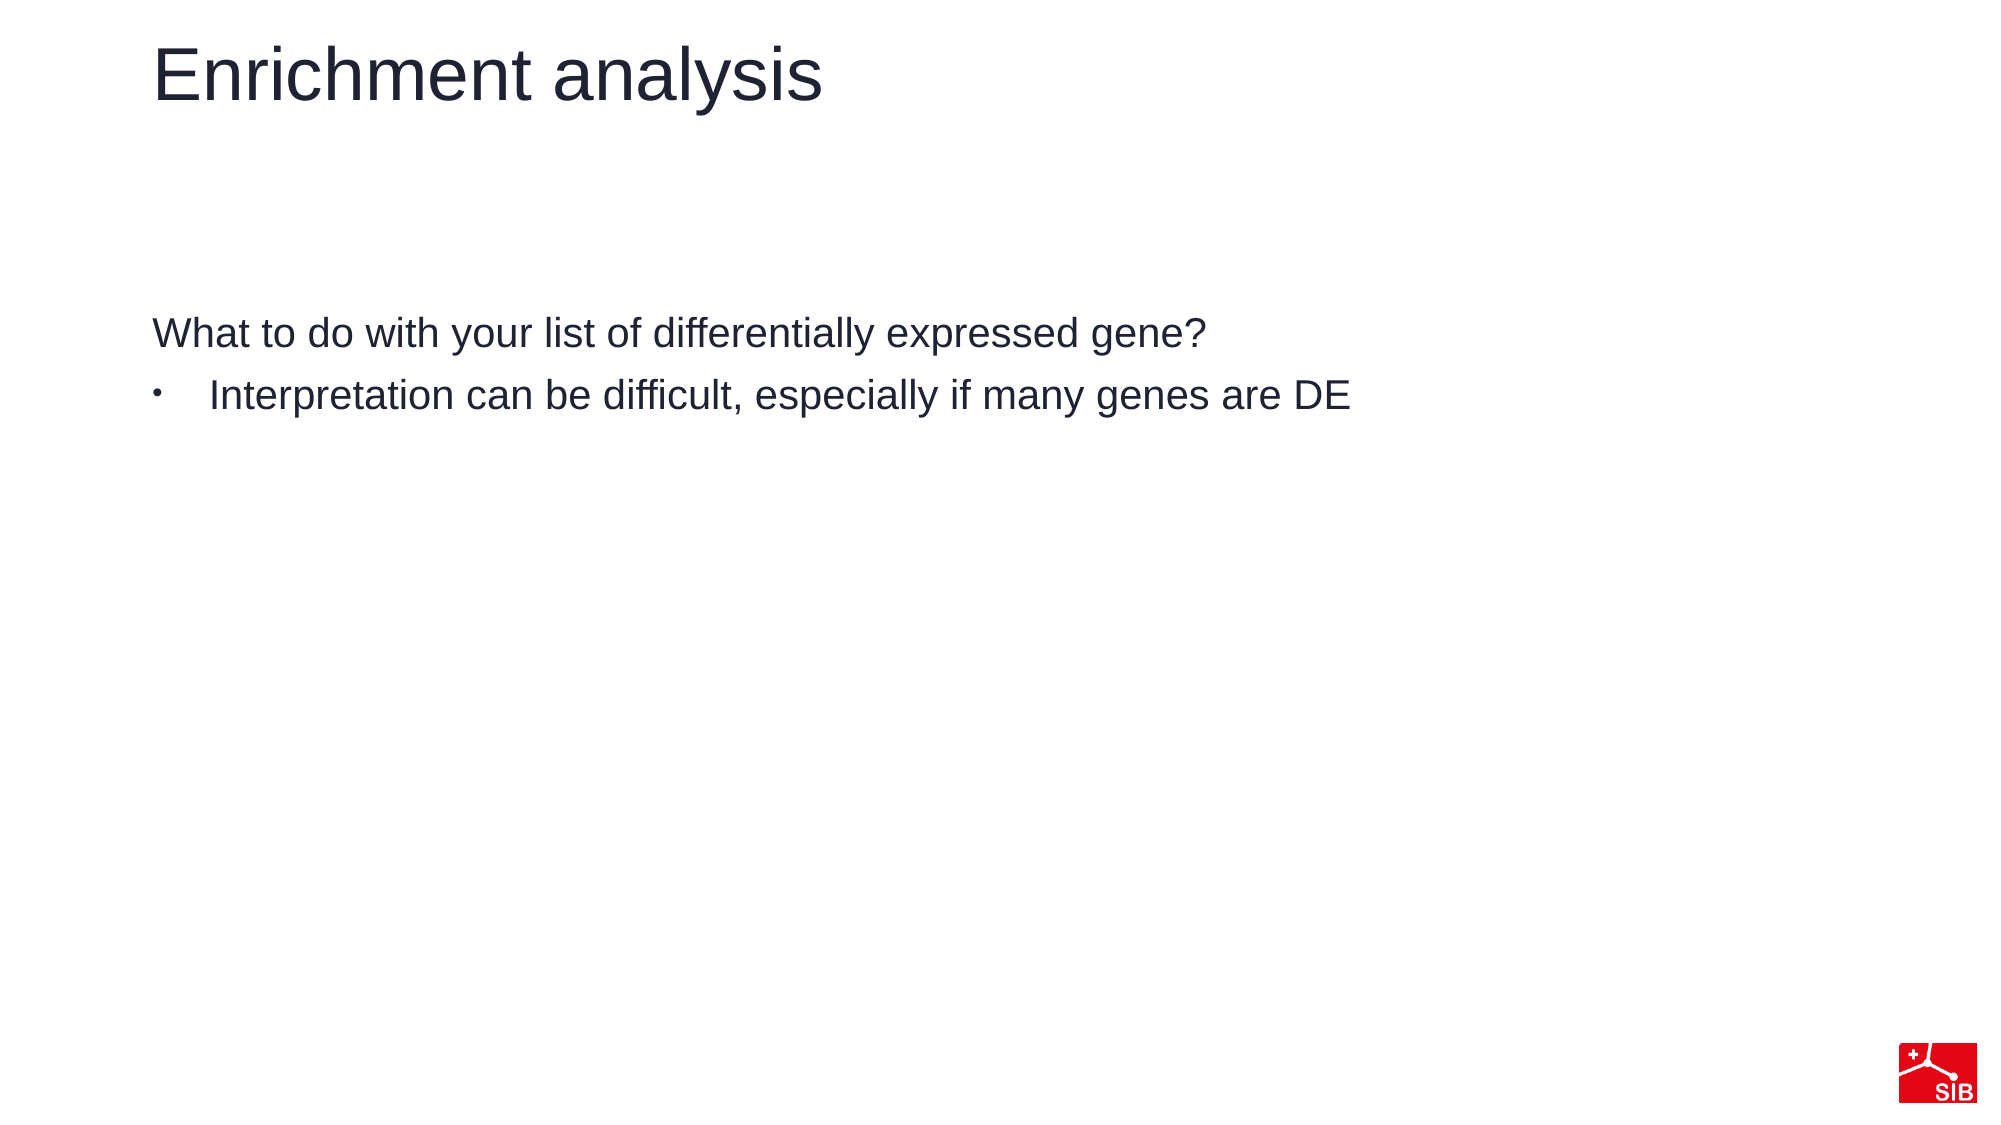

# Enrichment analysis
What to do with your list of differentially expressed gene?
Interpretation can be difficult, especially if many genes are DE